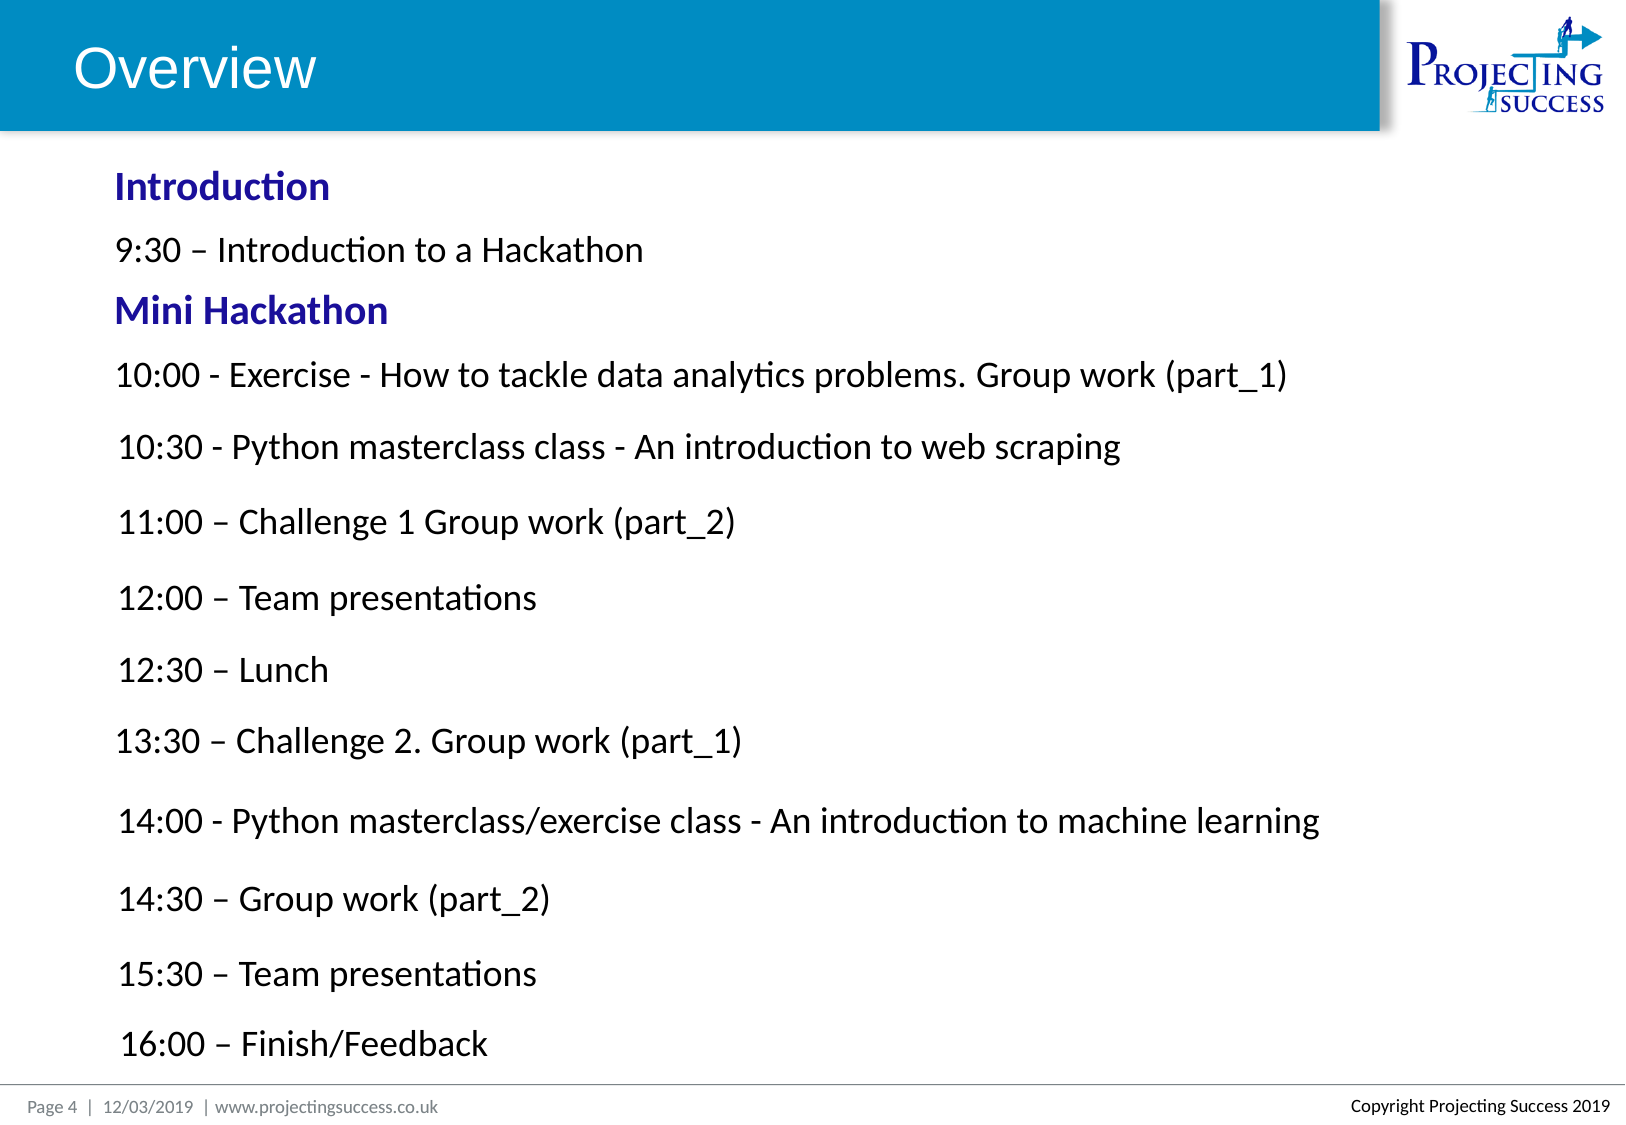

Overview
Introduction
9:30 – Introduction to a Hackathon
Mini Hackathon
10:00 - Exercise - How to tackle data analytics problems. Group work (part_1)
10:30 - Python masterclass class - An introduction to web scraping
11:00 – Challenge 1 Group work (part_2)
12:00 – Team presentations
12:30 – Lunch
13:30 – Challenge 2. Group work (part_1)
14:00 - Python masterclass/exercise class - An introduction to machine learning
14:30 – Group work (part_2)
15:30 – Team presentations
16:00 – Finish/Feedback